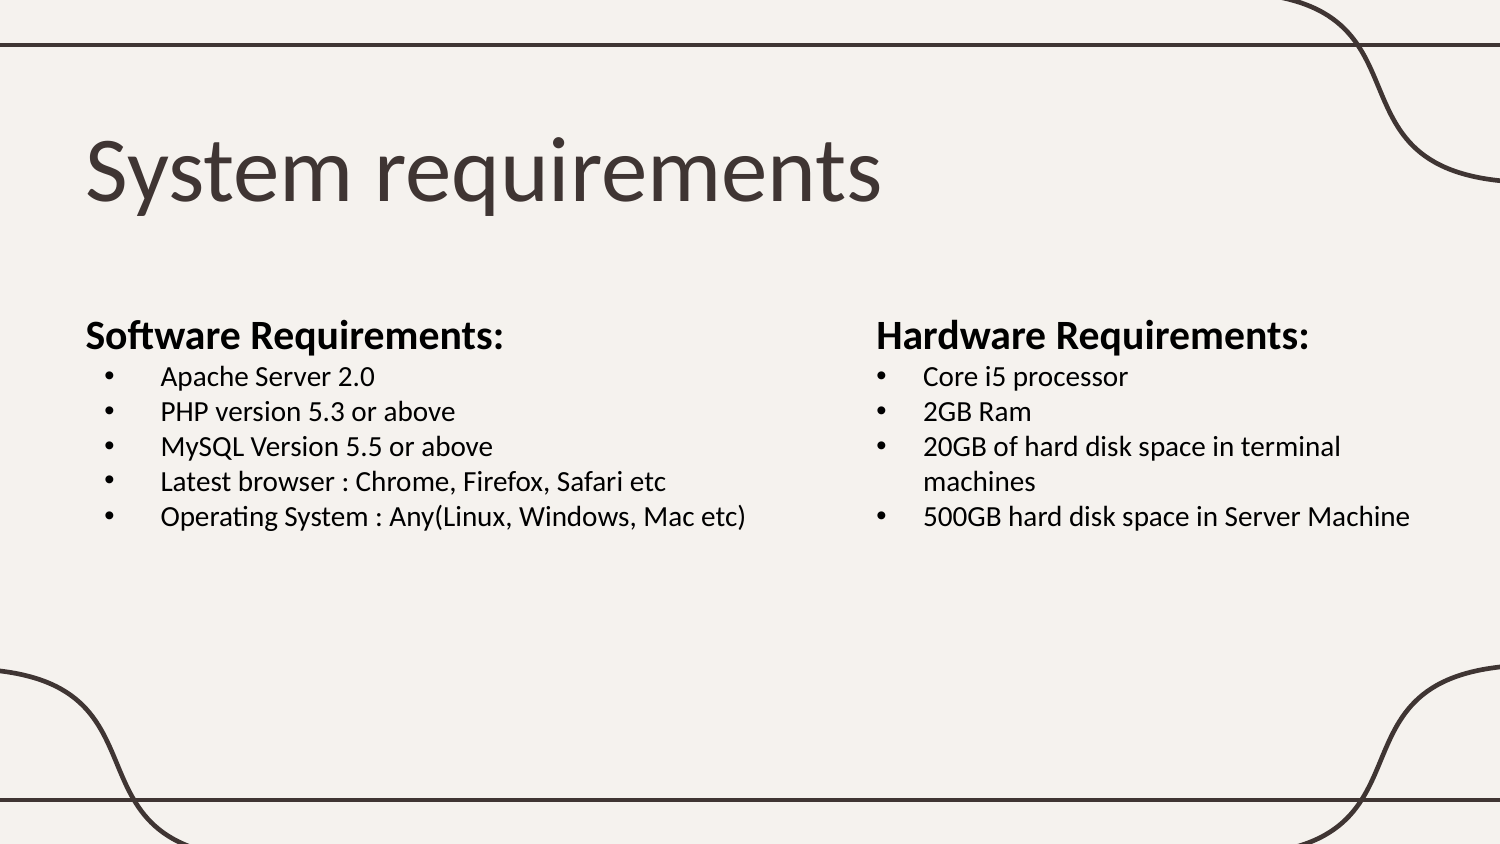

# System requirements

Software Requirements:
Apache Server 2.0
PHP version 5.3 or above
MySQL Version 5.5 or above
Latest browser : Chrome, Firefox, Safari etc
Operating System : Any(Linux, Windows, Mac etc)

Hardware Requirements:
Core i5 processor
2GB Ram
20GB of hard disk space in terminal machines
500GB hard disk space in Server Machine